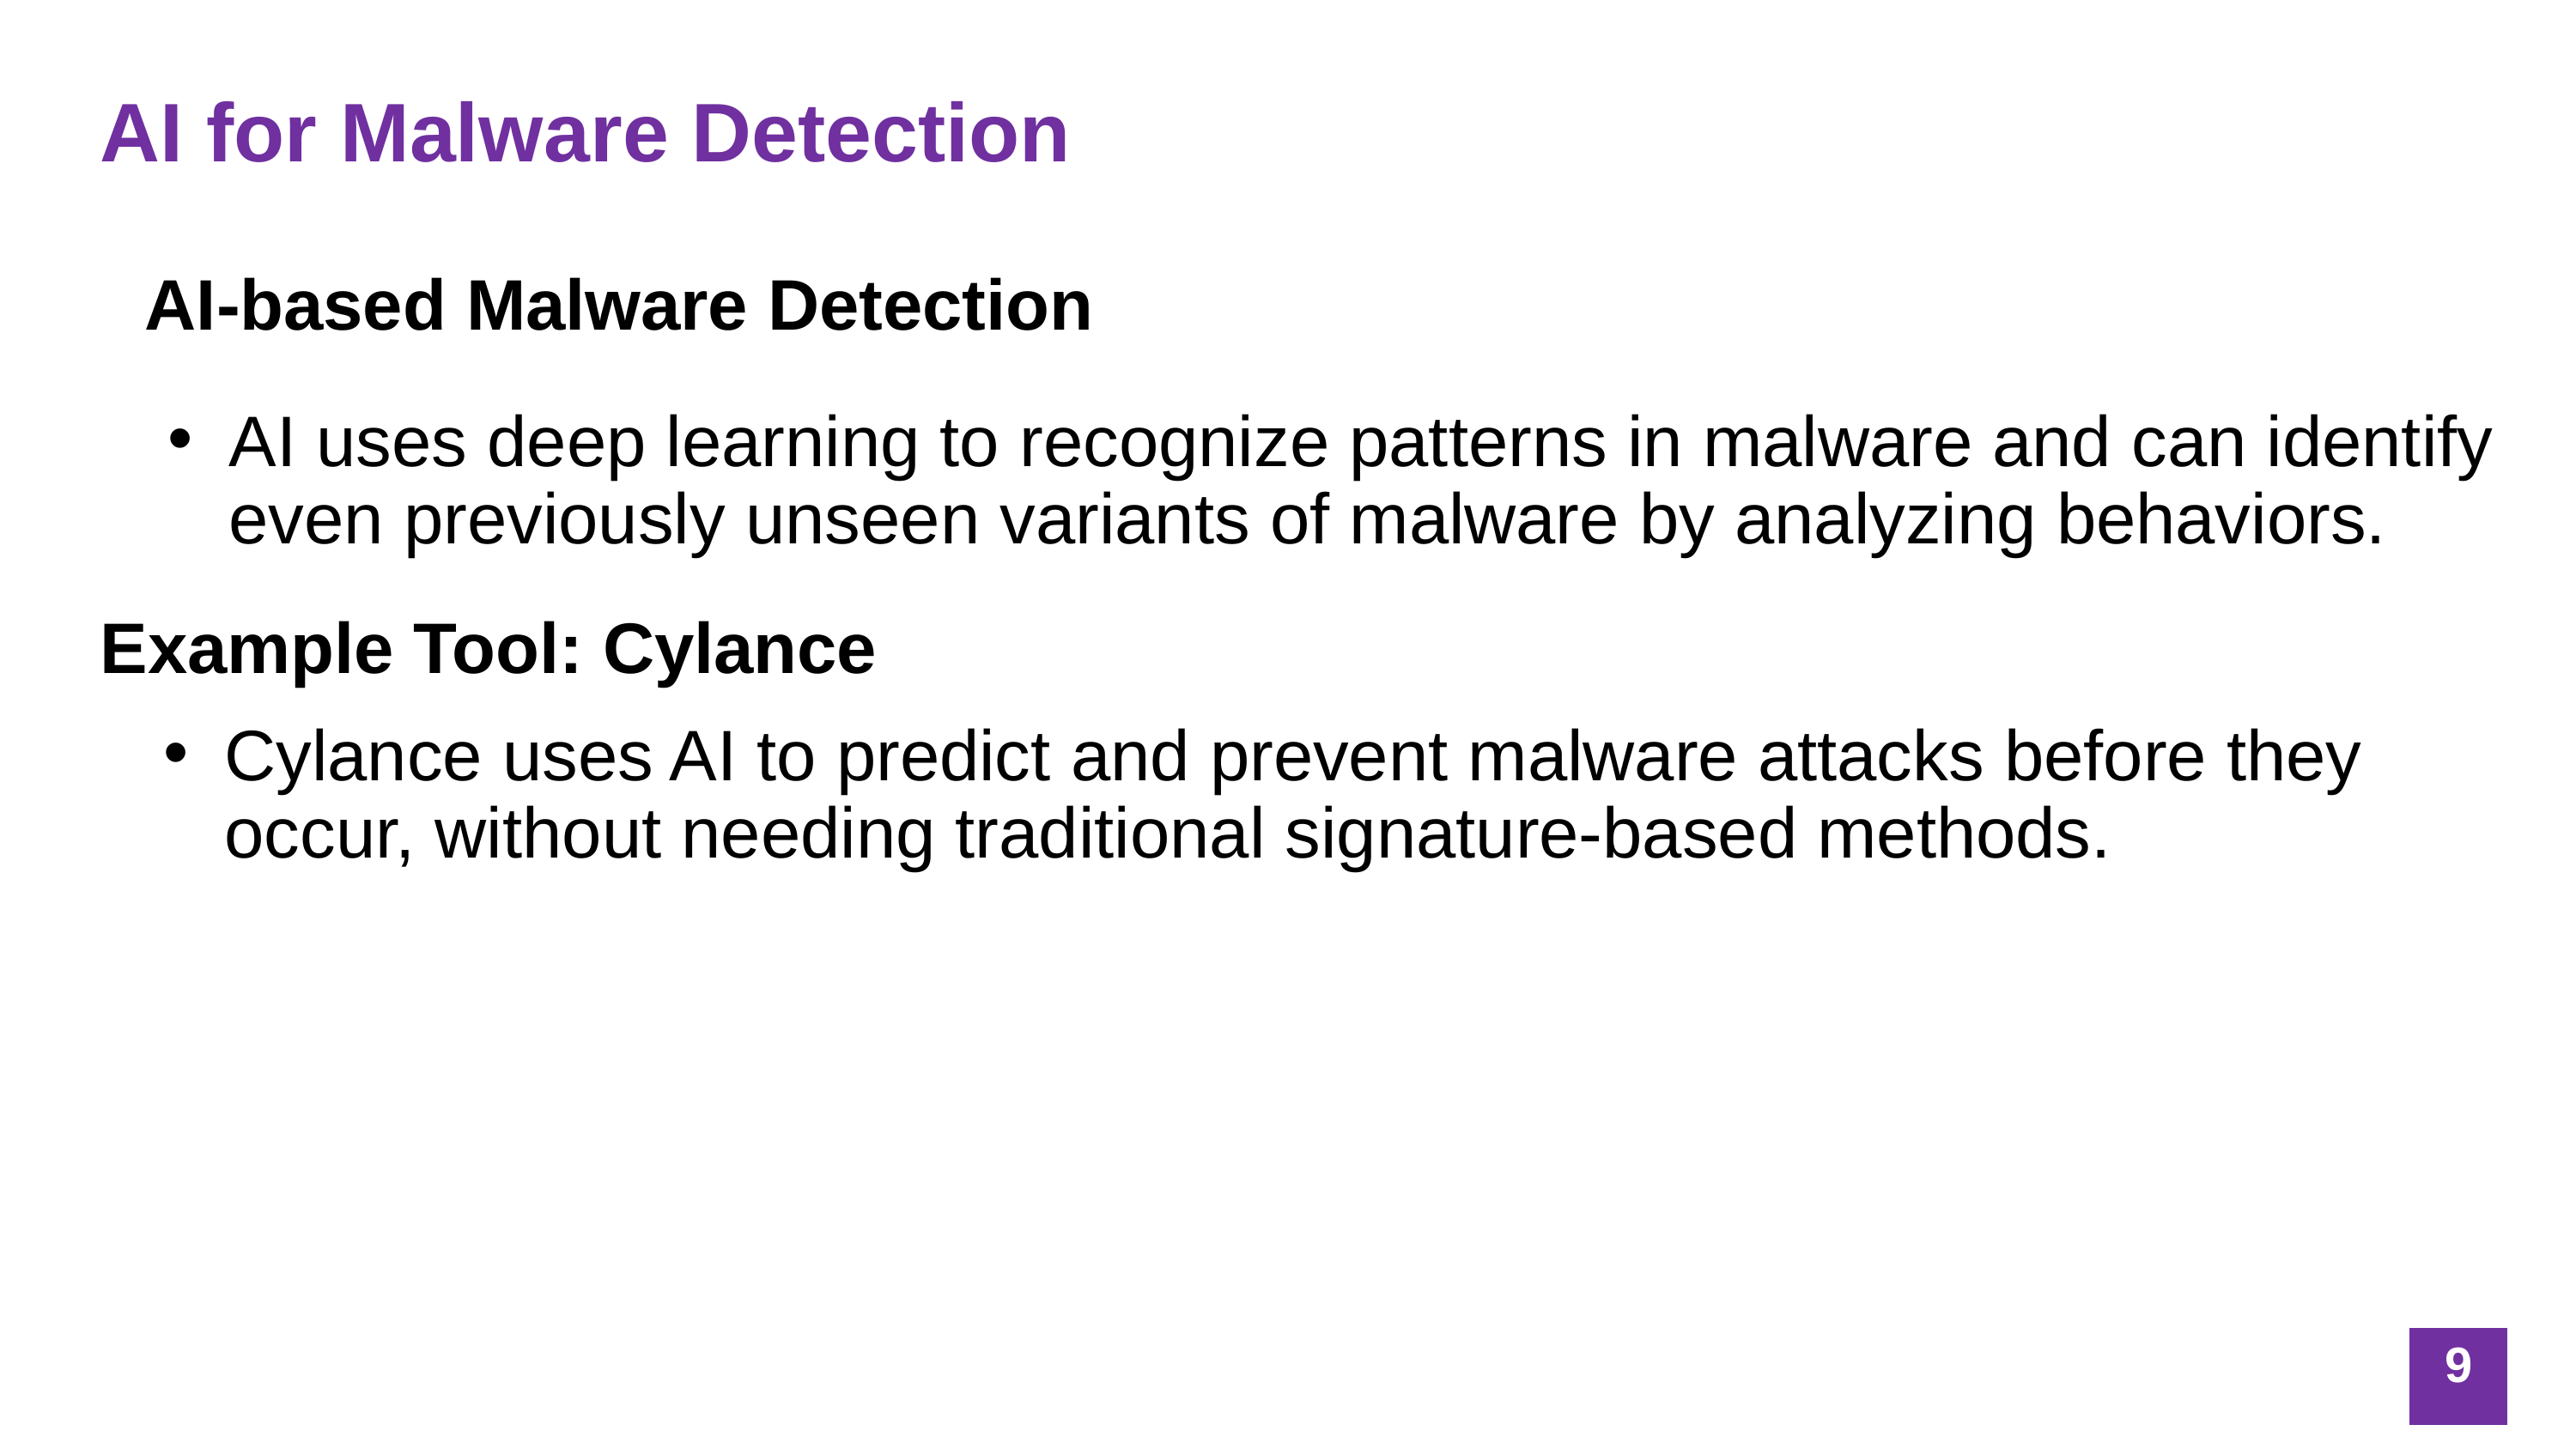

AI for Malware Detection
AI-based Malware Detection
AI uses deep learning to recognize patterns in malware and can identify even previously unseen variants of malware by analyzing behaviors.
Example Tool: Cylance
Cylance uses AI to predict and prevent malware attacks before they occur, without needing traditional signature-based methods.
9